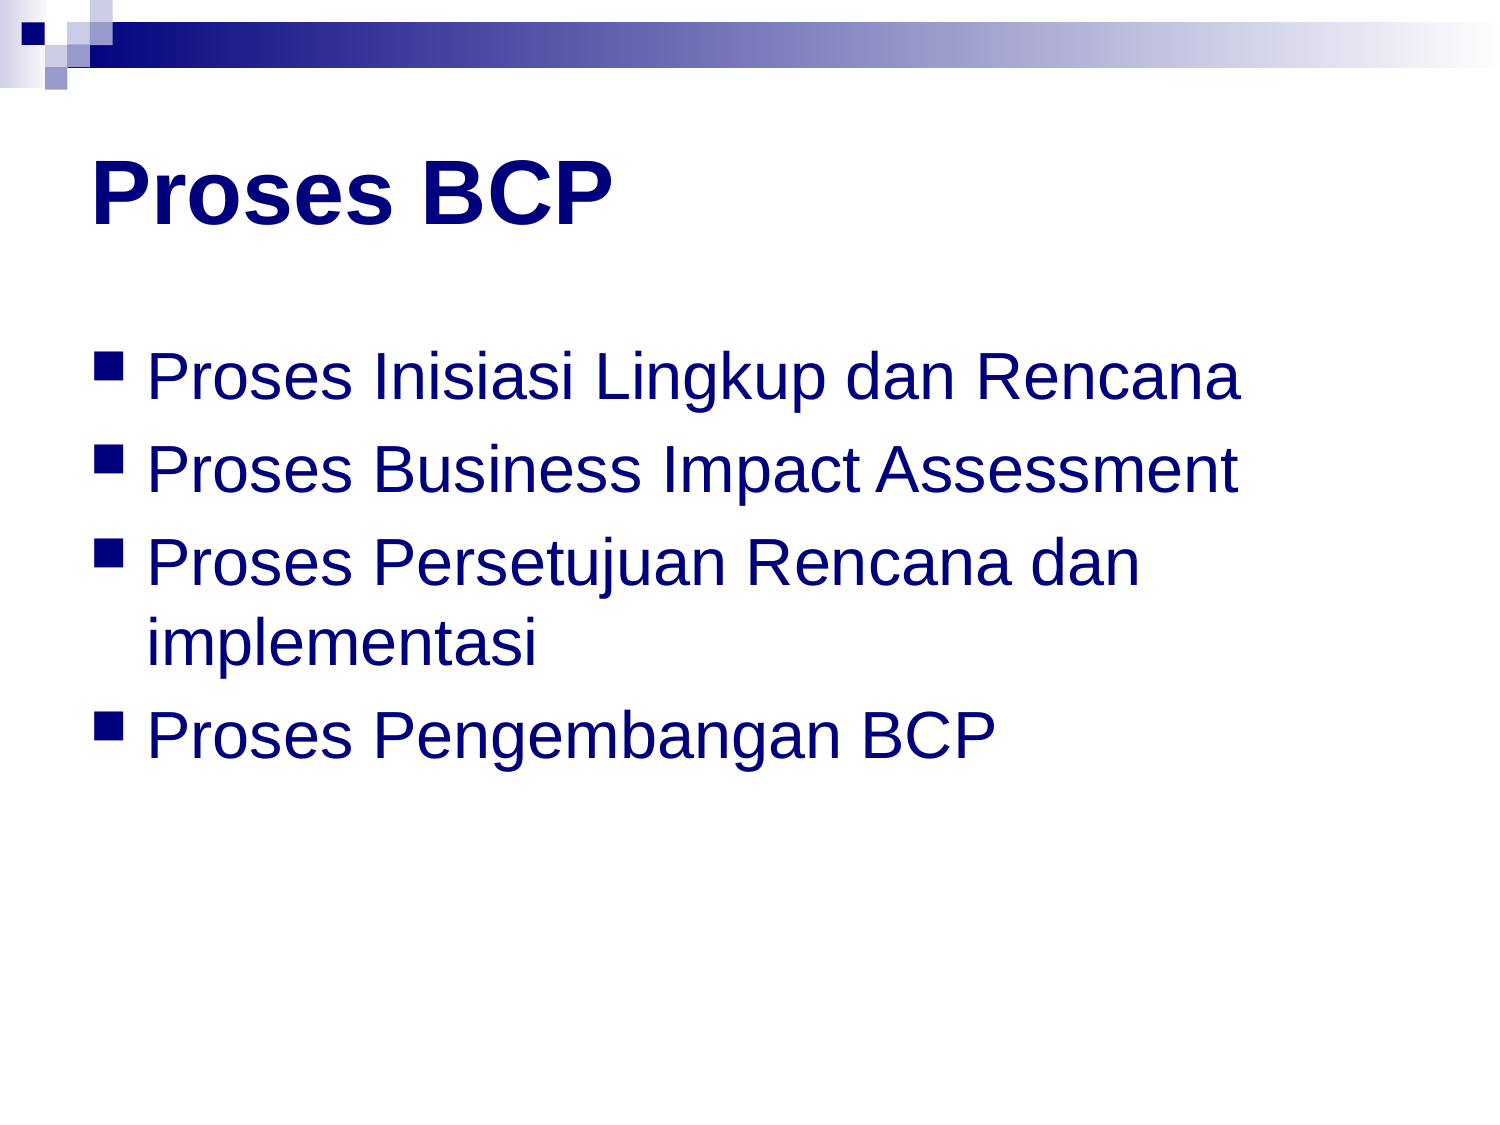

# Proses BCP
Proses Inisiasi Lingkup dan Rencana
Proses Business Impact Assessment
Proses Persetujuan Rencana dan implementasi
Proses Pengembangan BCP